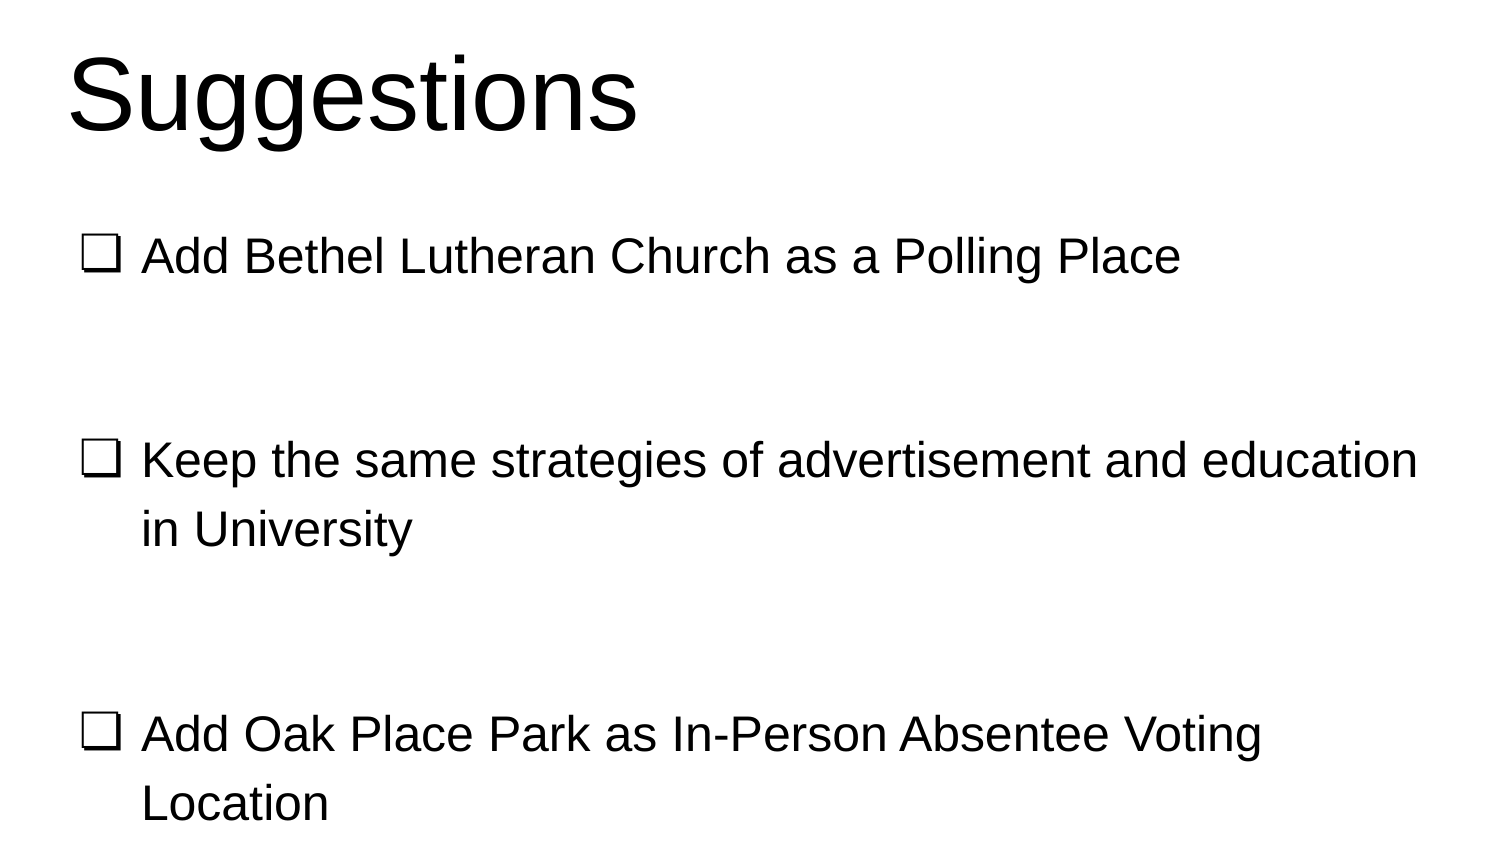

# Suggestions
Add Bethel Lutheran Church as a Polling Place

Keep the same strategies of advertisement and education in University

Add Oak Place Park as In-Person Absentee Voting Location